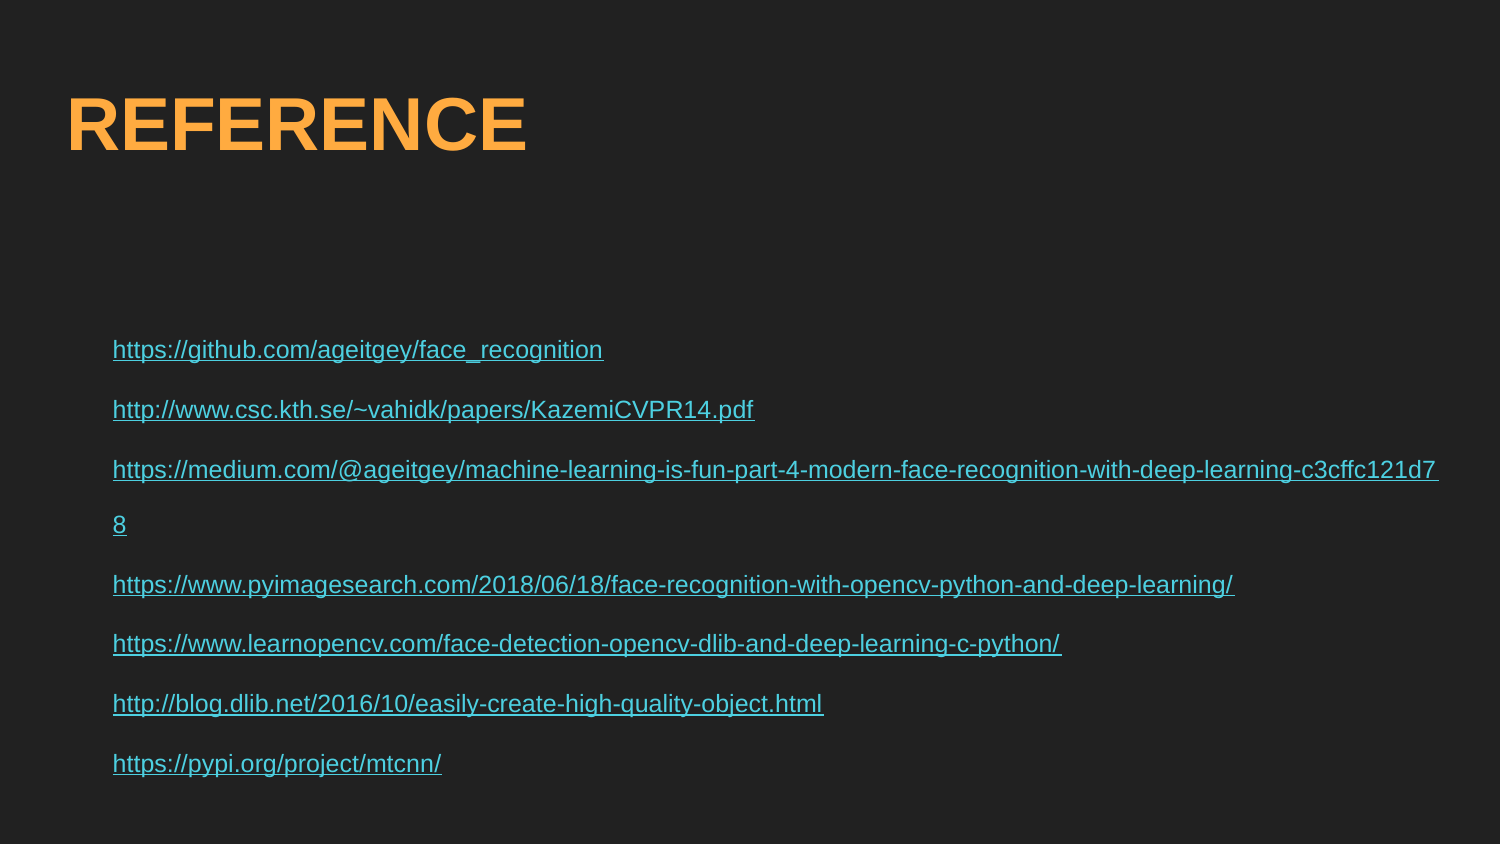

# REFERENCE
https://github.com/ageitgey/face_recognition
http://www.csc.kth.se/~vahidk/papers/KazemiCVPR14.pdf
https://medium.com/@ageitgey/machine-learning-is-fun-part-4-modern-face-recognition-with-deep-learning-c3cffc121d78
https://www.pyimagesearch.com/2018/06/18/face-recognition-with-opencv-python-and-deep-learning/
https://www.learnopencv.com/face-detection-opencv-dlib-and-deep-learning-c-python/
http://blog.dlib.net/2016/10/easily-create-high-quality-object.html
https://pypi.org/project/mtcnn/